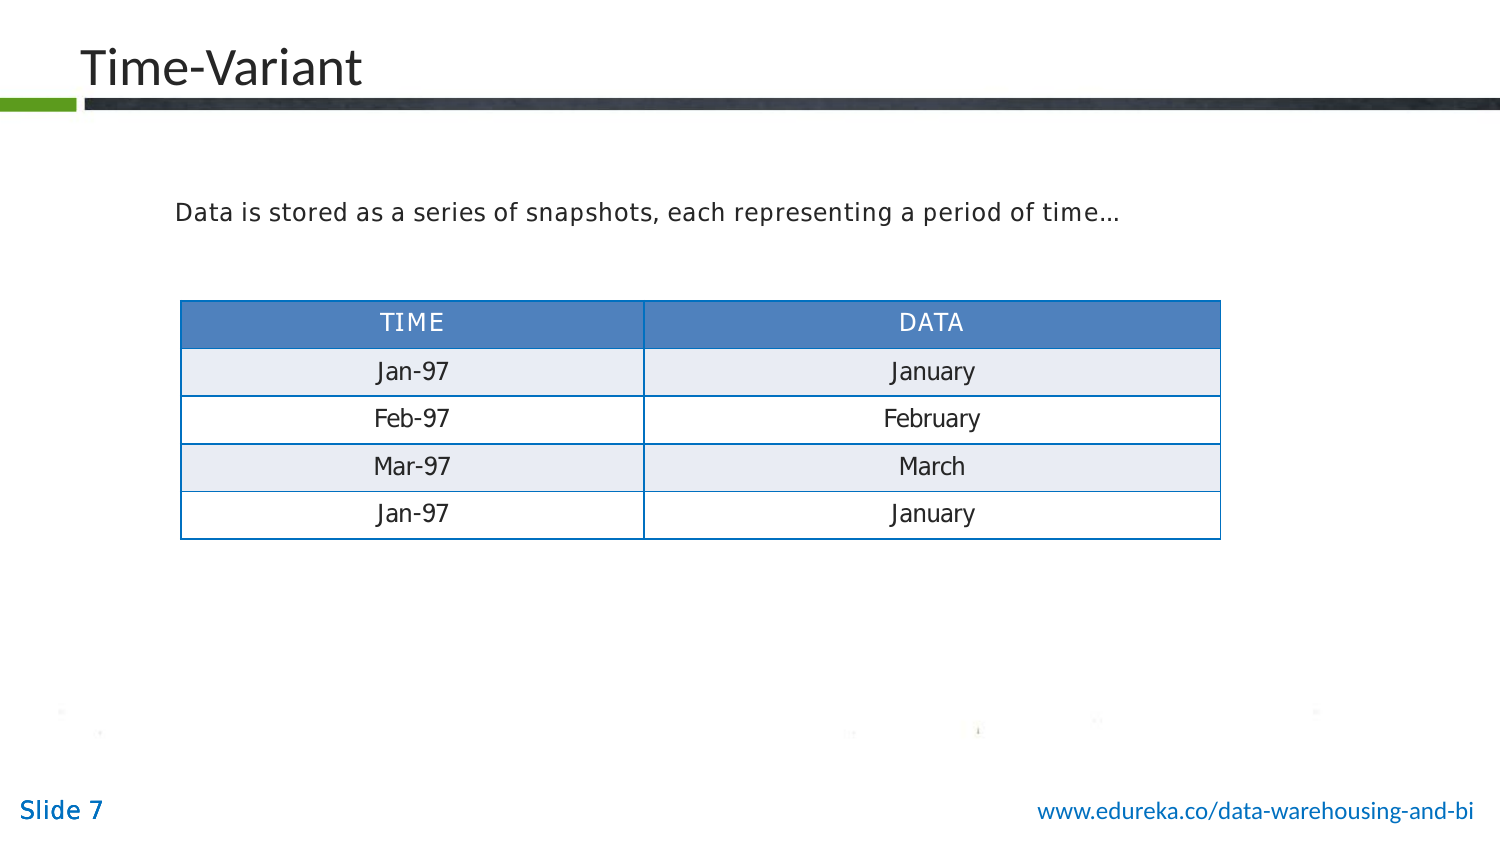

Time-Variant
Data is stored as a series of snapshots, each representing a period of time…
| TIME | DATA |
| --- | --- |
| Jan-97 | January |
| Feb-97 | February |
| Mar-97 | March |
| Jan-97 | January |